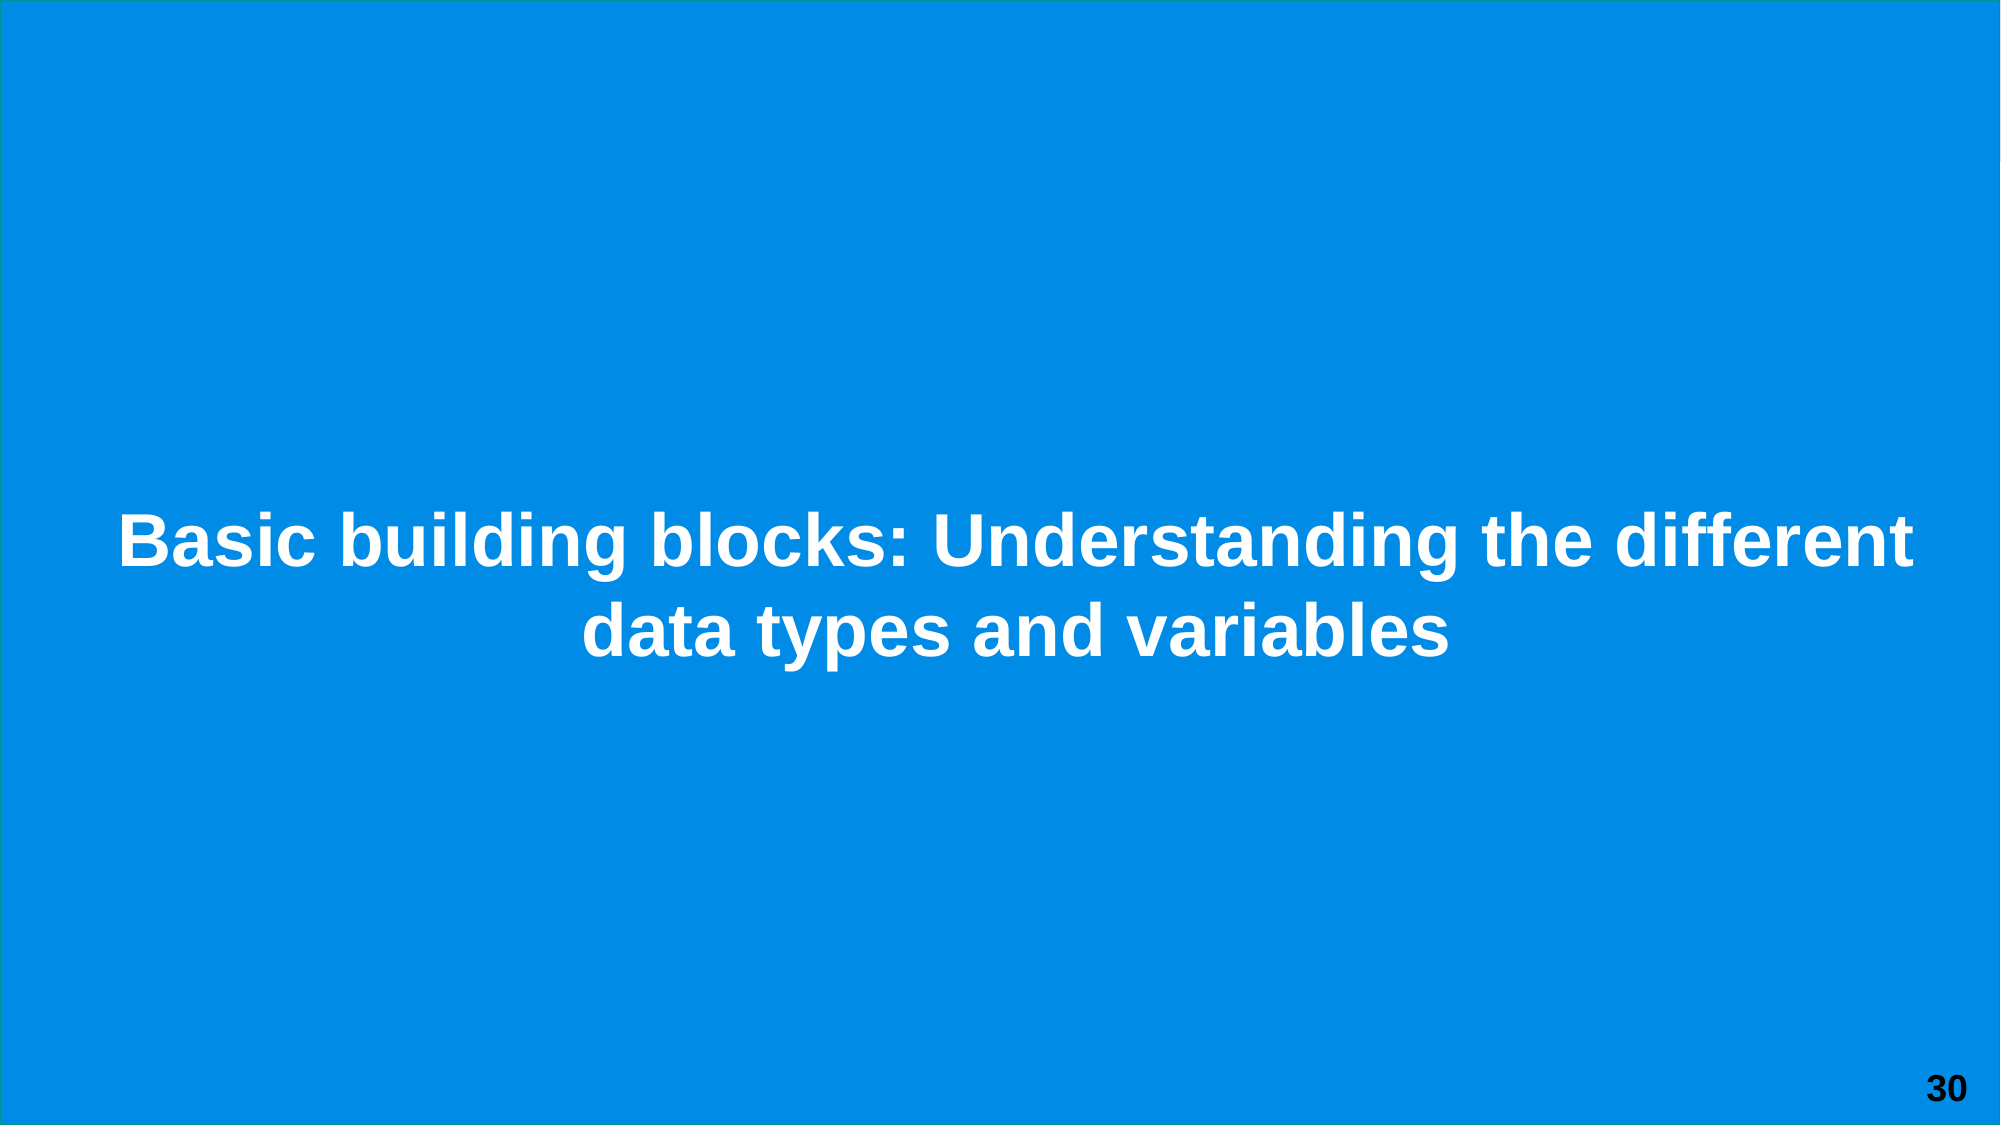

# Basic building blocks: Understanding the different data types and variables
30